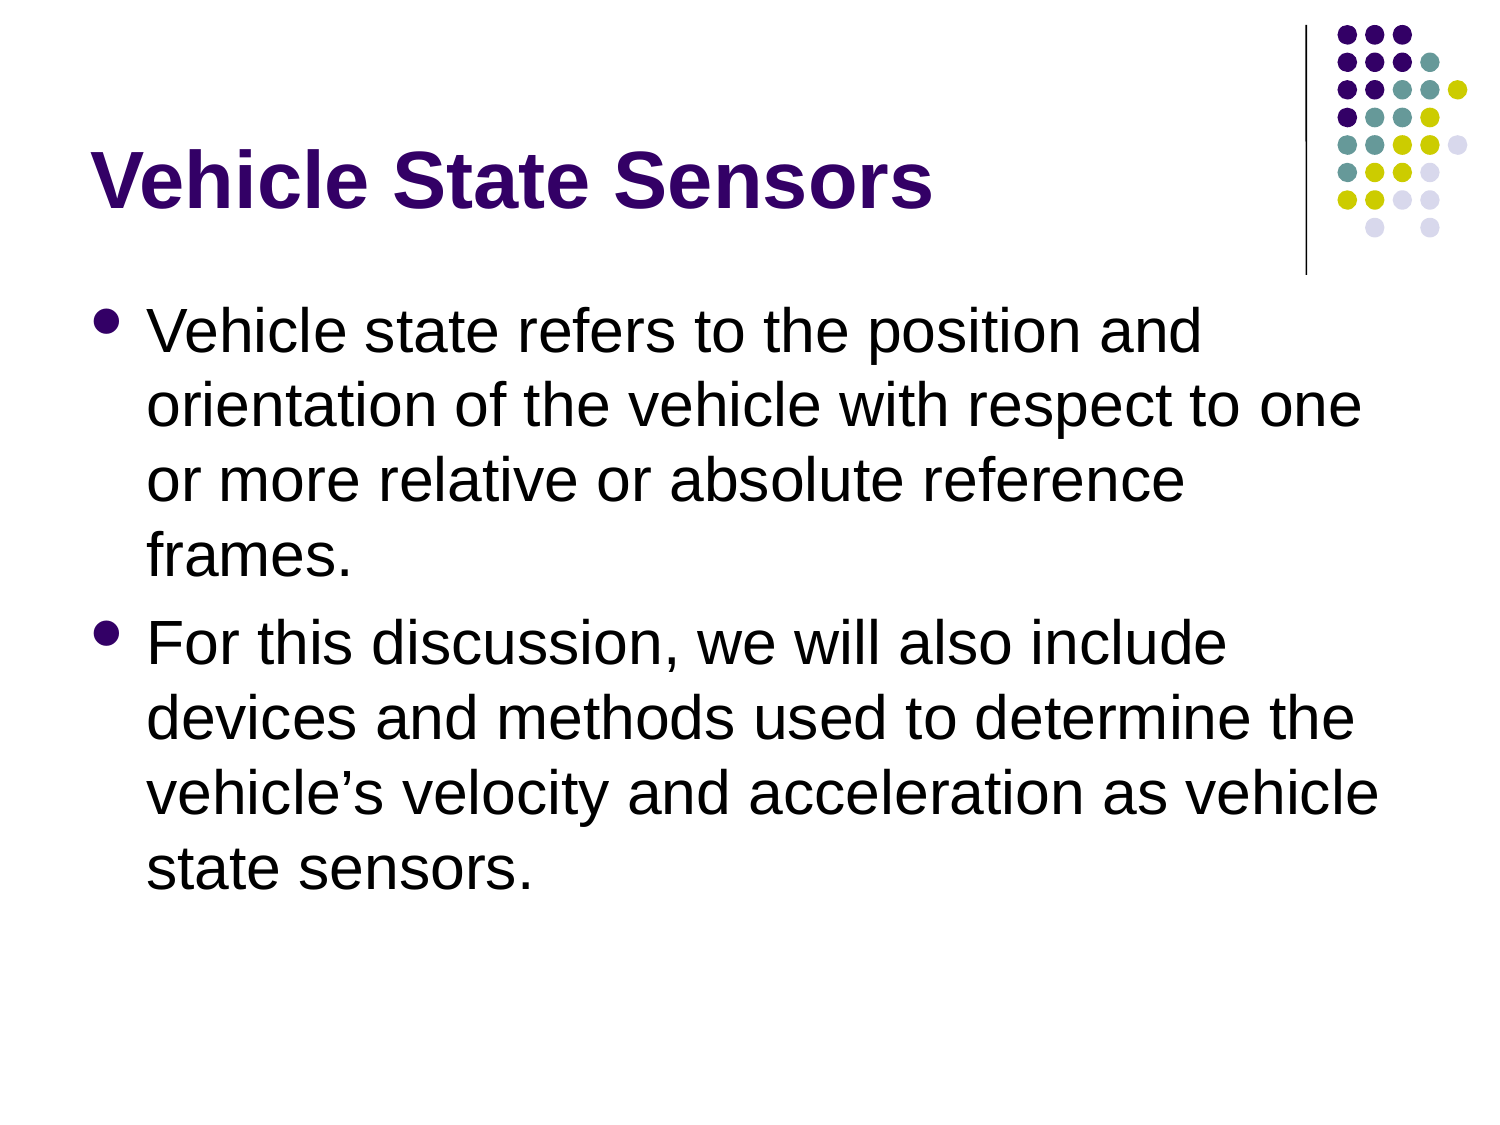

# Vehicle State Sensors
Vehicle state refers to the position and orientation of the vehicle with respect to one or more relative or absolute reference frames.
For this discussion, we will also include devices and methods used to determine the vehicle’s velocity and acceleration as vehicle state sensors.